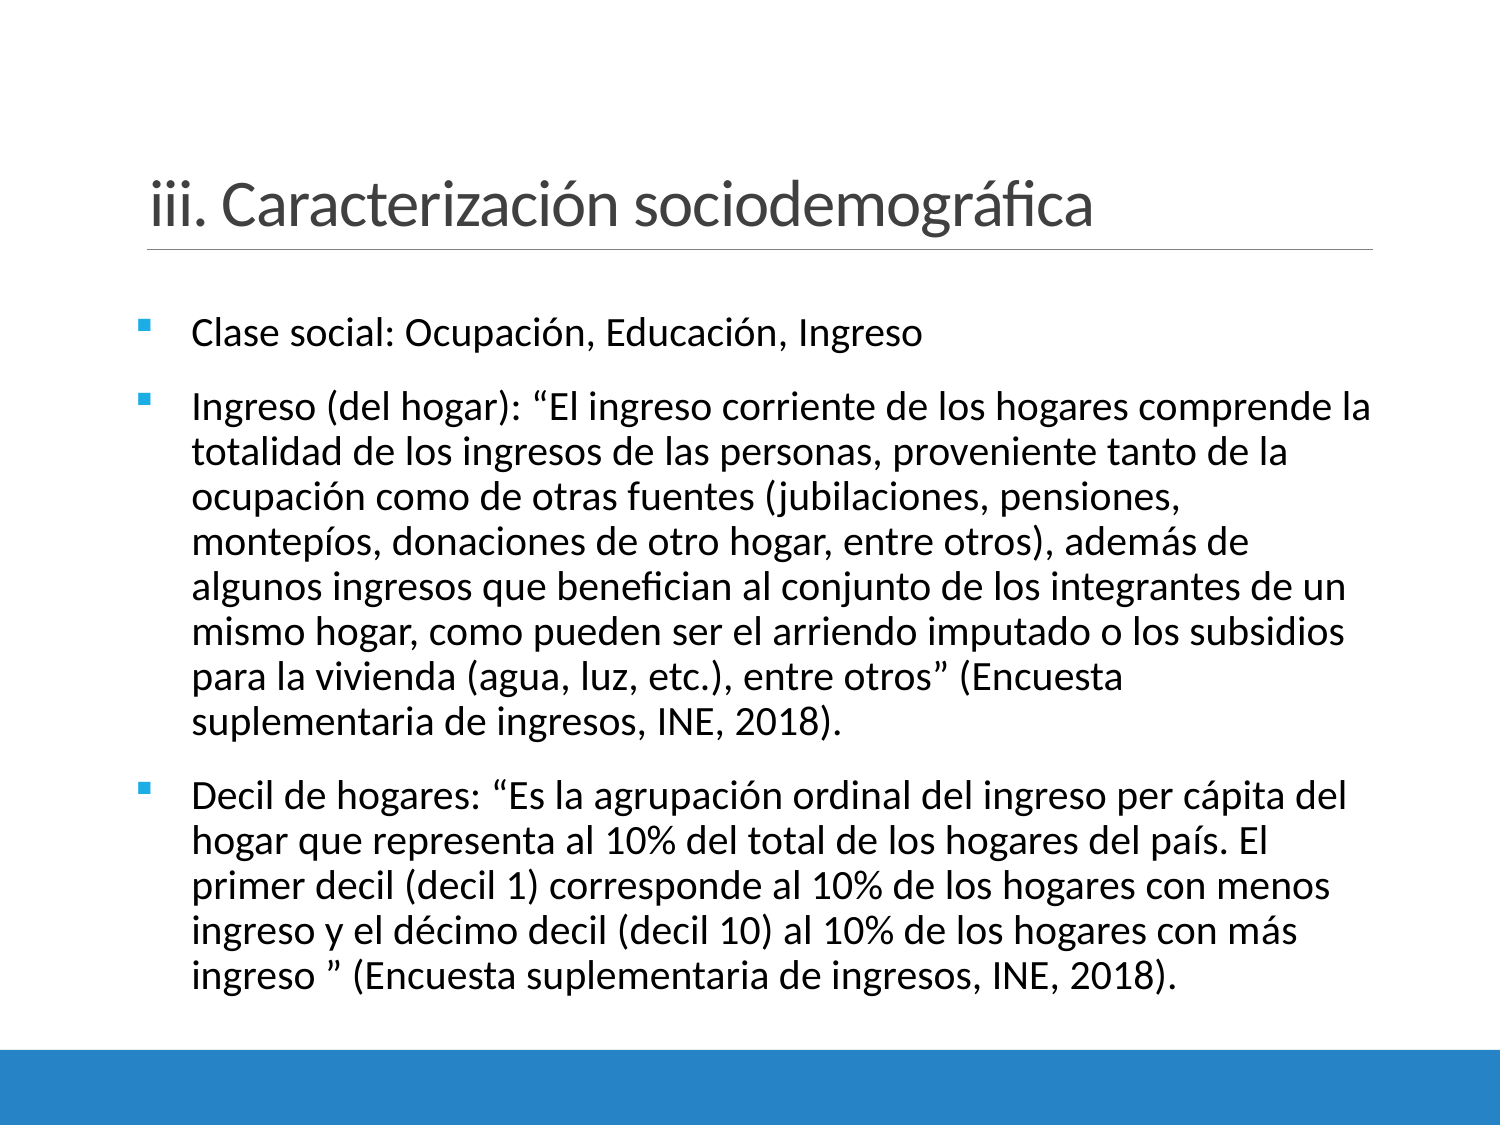

# iii. Caracterización sociodemográfica
Clase social: Ocupación, Educación, Ingreso
Ingreso (del hogar): “El ingreso corriente de los hogares comprende la totalidad de los ingresos de las personas, proveniente tanto de la ocupación como de otras fuentes (jubilaciones, pensiones, montepíos, donaciones de otro hogar, entre otros), además de algunos ingresos que benefician al conjunto de los integrantes de un mismo hogar, como pueden ser el arriendo imputado o los subsidios para la vivienda (agua, luz, etc.), entre otros” (Encuesta suplementaria de ingresos, INE, 2018).
Decil de hogares: “Es la agrupación ordinal del ingreso per cápita del hogar que representa al 10% del total de los hogares del país. El primer decil (decil 1) corresponde al 10% de los hogares con menos ingreso y el décimo decil (decil 10) al 10% de los hogares con más ingreso ” (Encuesta suplementaria de ingresos, INE, 2018).